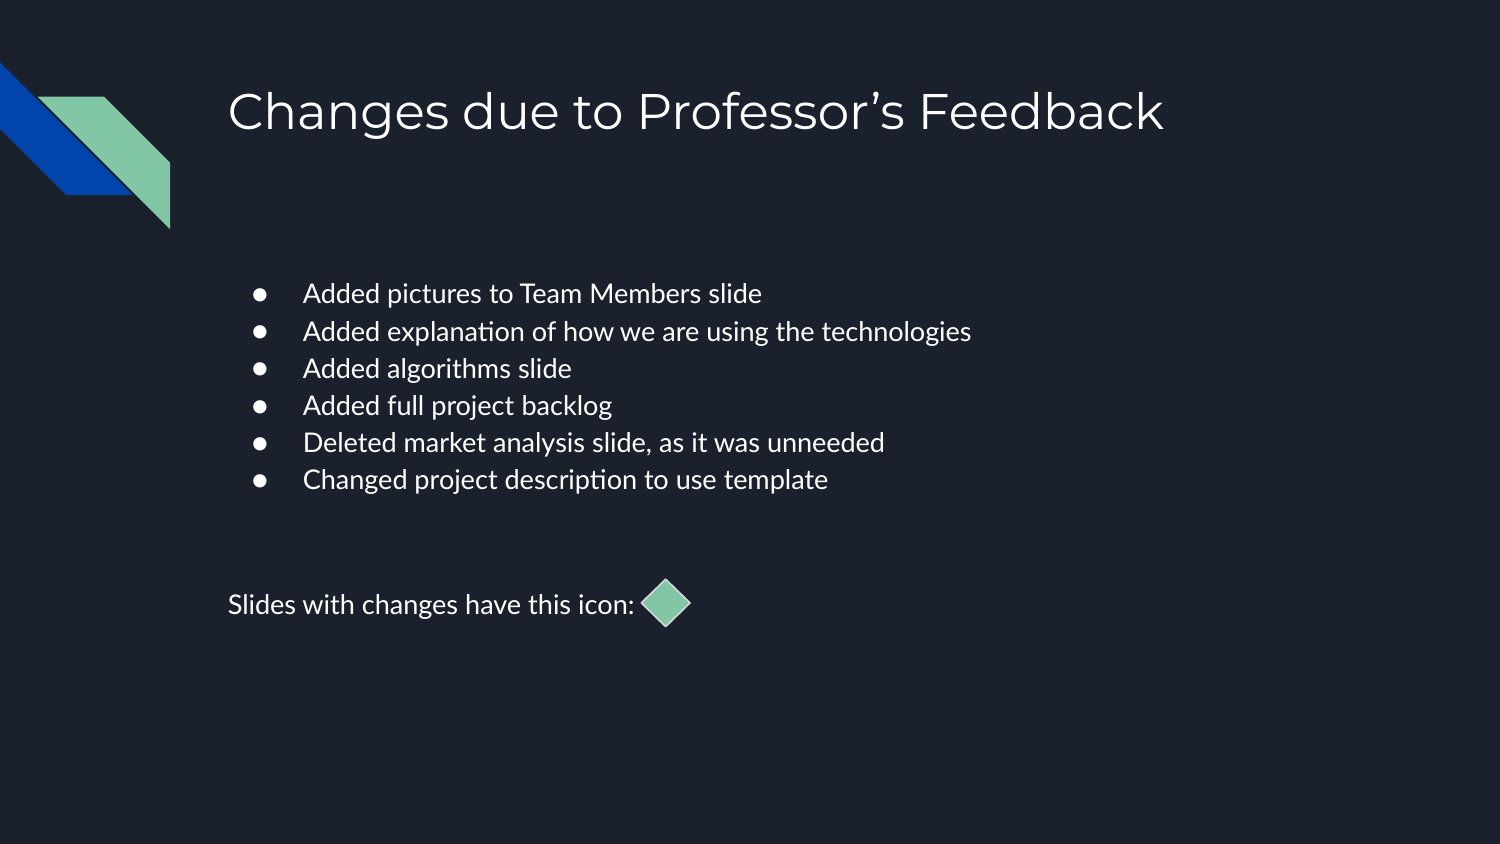

# Changes due to Professor’s Feedback
Added pictures to Team Members slide
Added explanation of how we are using the technologies
Added algorithms slide
Added full project backlog
Deleted market analysis slide, as it was unneeded
Changed project description to use template

Slides with changes have this icon: